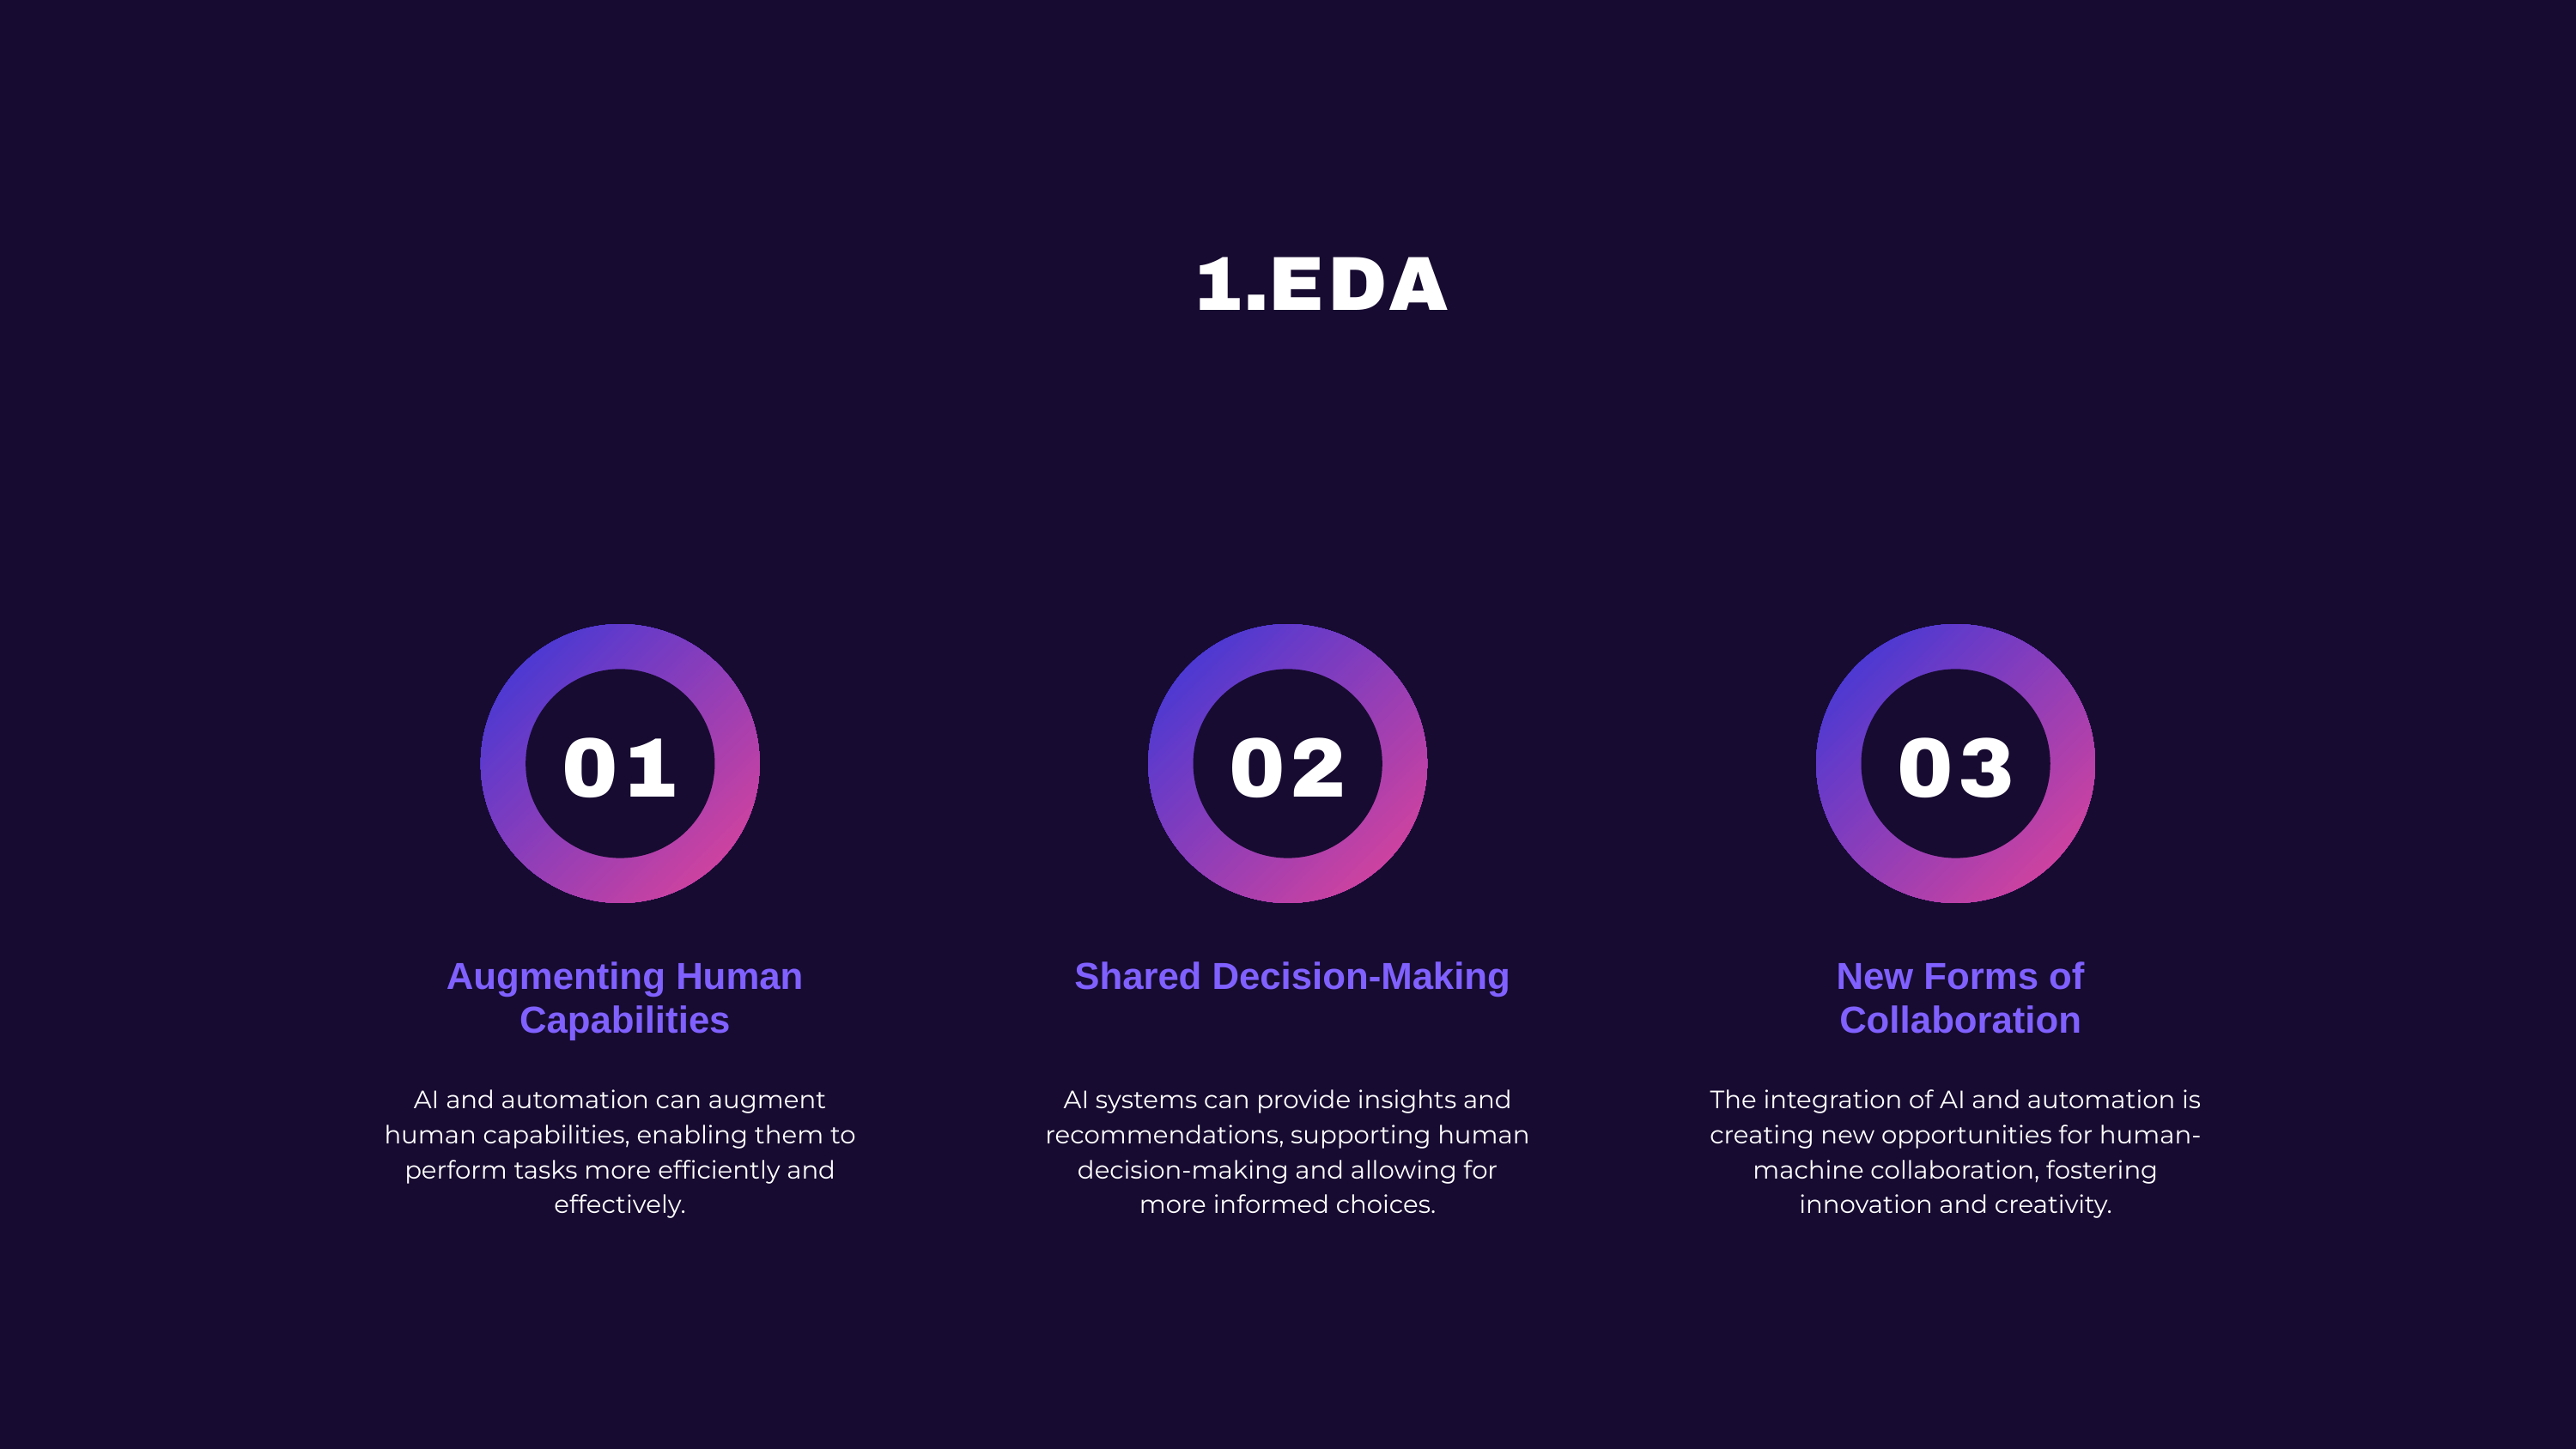

EDA

01
02
03
Augmenting Human Capabilities
Shared Decision-Making
New Forms of Collaboration
AI and automation can augment human capabilities, enabling them to perform tasks more efficiently and effectively.
AI systems can provide insights and recommendations, supporting human decision-making and allowing for more informed choices.
The integration of AI and automation is creating new opportunities for human-machine collaboration, fostering innovation and creativity.